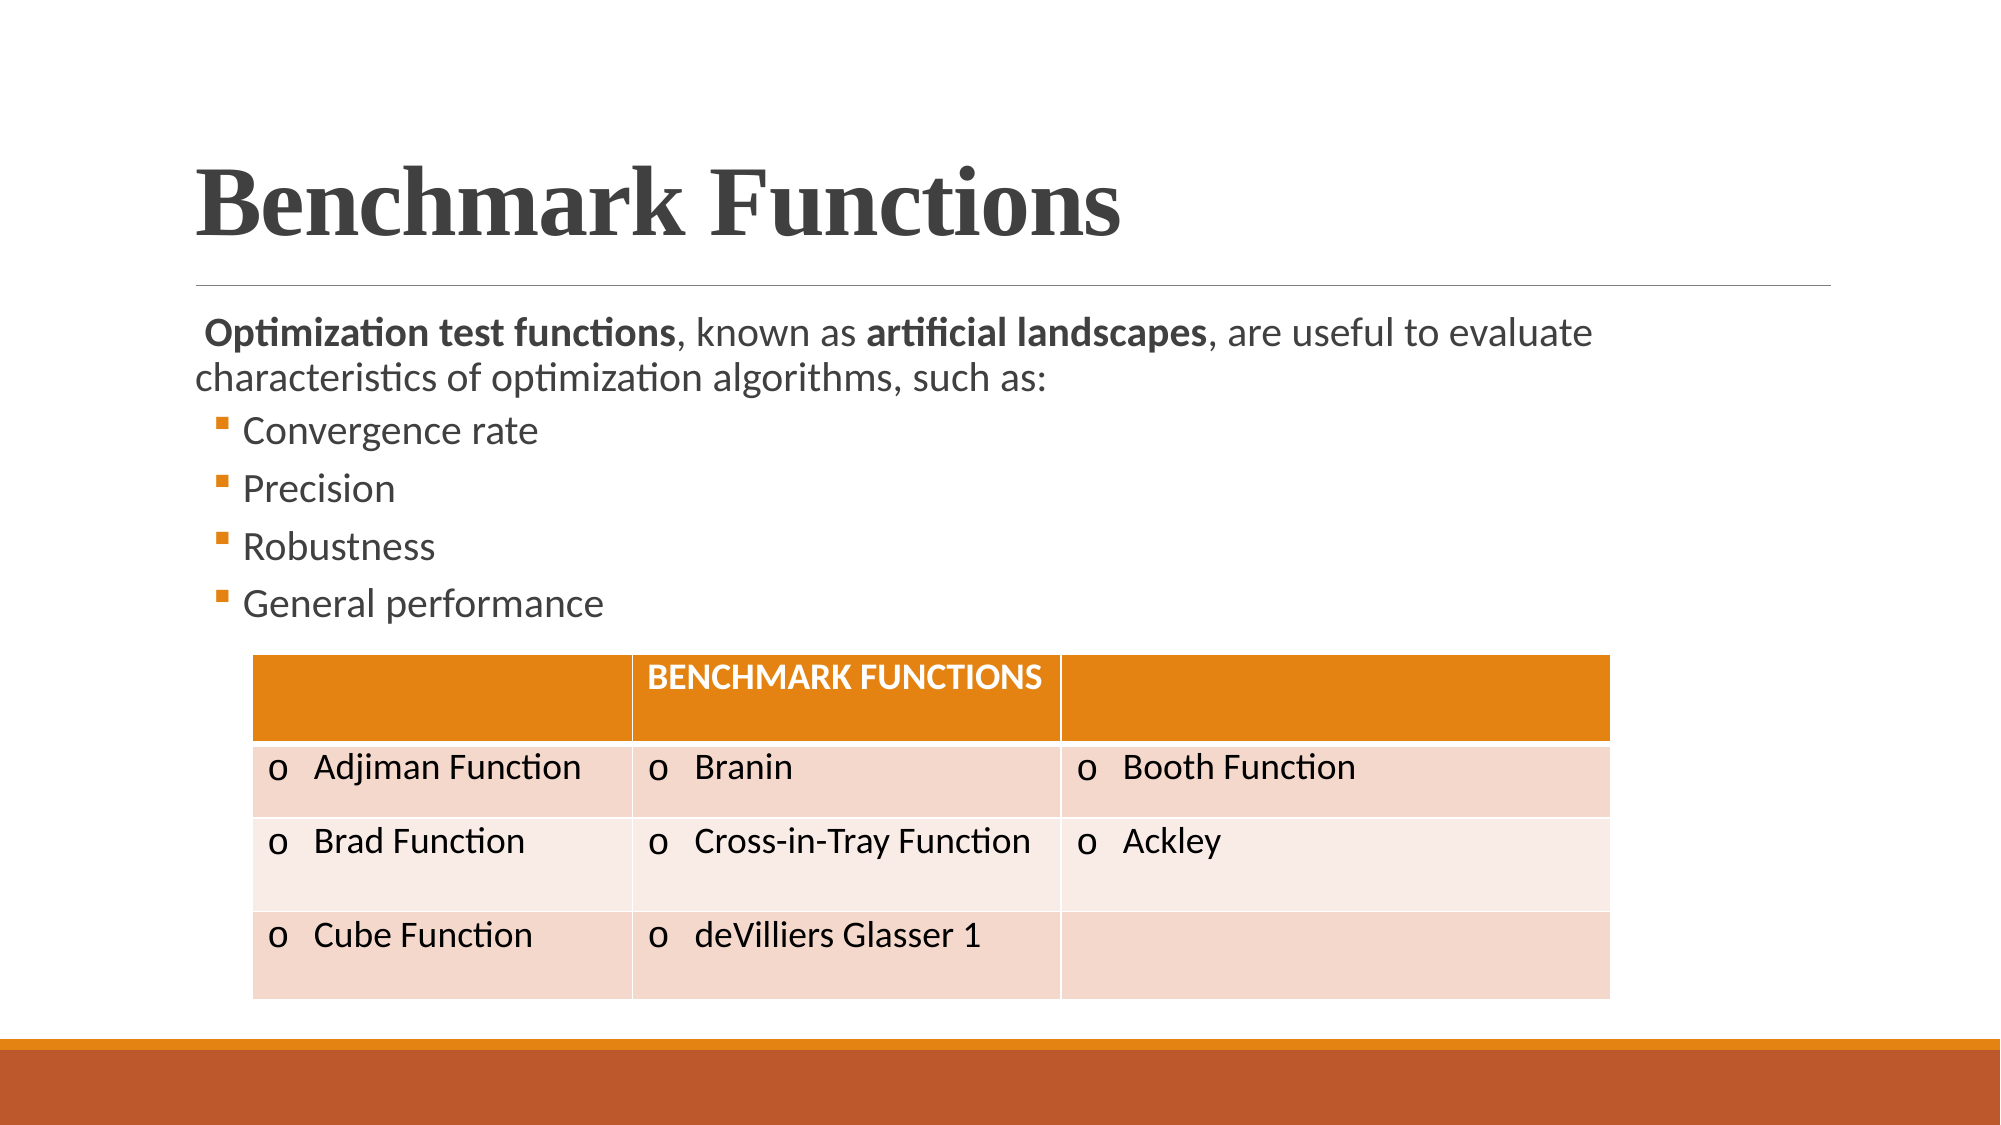

# Benchmark Functions
 Optimization test functions, known as artificial landscapes, are useful to evaluate characteristics of optimization algorithms, such as:
Convergence rate
Precision
Robustness
General performance
|  | BENCHMARK FUNCTIONS |  |
| --- | --- | --- |
| Adjiman Function | Branin | Booth Function |
| Brad Function | Cross-in-Tray Function | Ackley |
| Cube Function | deVilliers Glasser 1 |  |